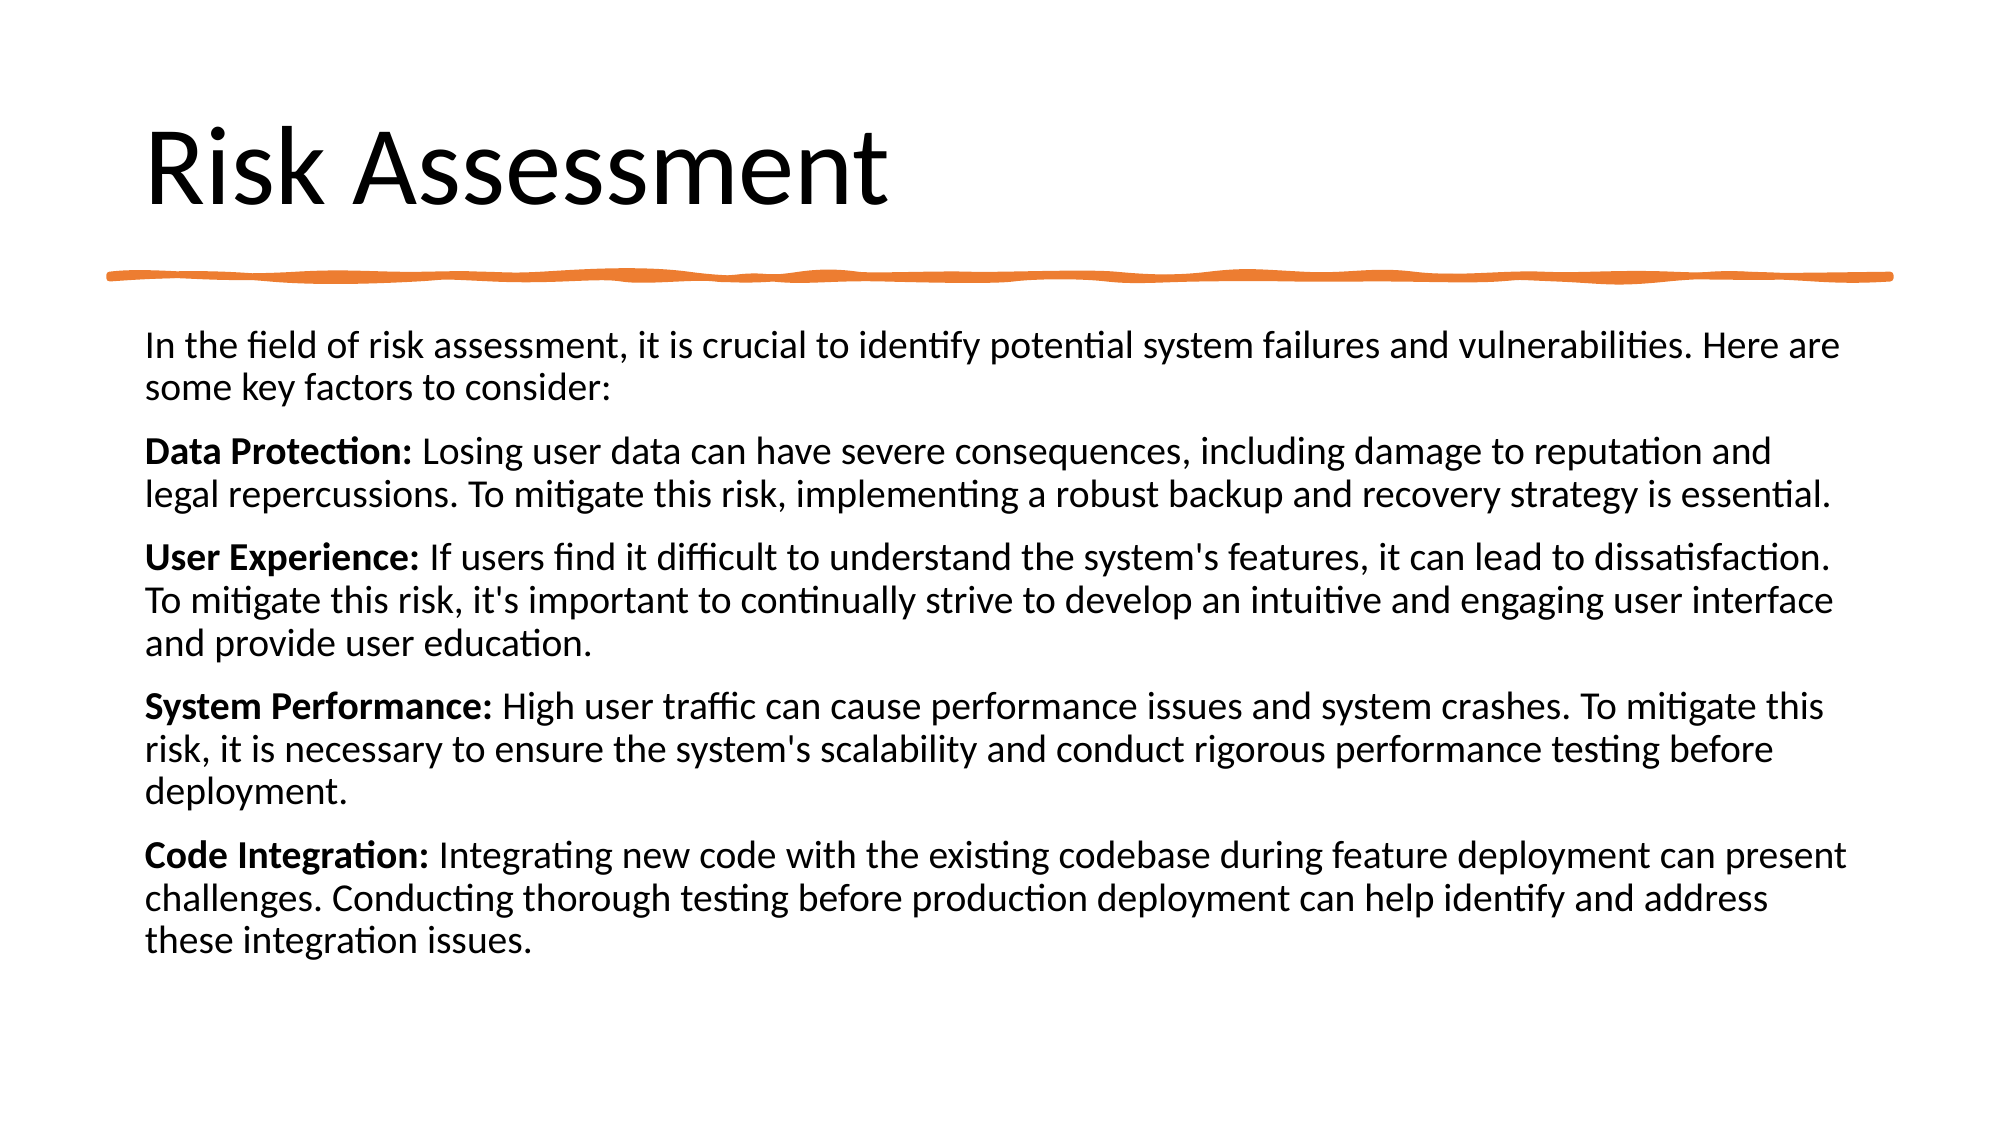

# Risk Assessment

In the field of risk assessment, it is crucial to identify potential system failures and vulnerabilities. Here are some key factors to consider:
Data Protection: Losing user data can have severe consequences, including damage to reputation and legal repercussions. To mitigate this risk, implementing a robust backup and recovery strategy is essential.
User Experience: If users find it difficult to understand the system's features, it can lead to dissatisfaction. To mitigate this risk, it's important to continually strive to develop an intuitive and engaging user interface and provide user education.
System Performance: High user traffic can cause performance issues and system crashes. To mitigate this risk, it is necessary to ensure the system's scalability and conduct rigorous performance testing before deployment.
Code Integration: Integrating new code with the existing codebase during feature deployment can present challenges. Conducting thorough testing before production deployment can help identify and address these integration issues.